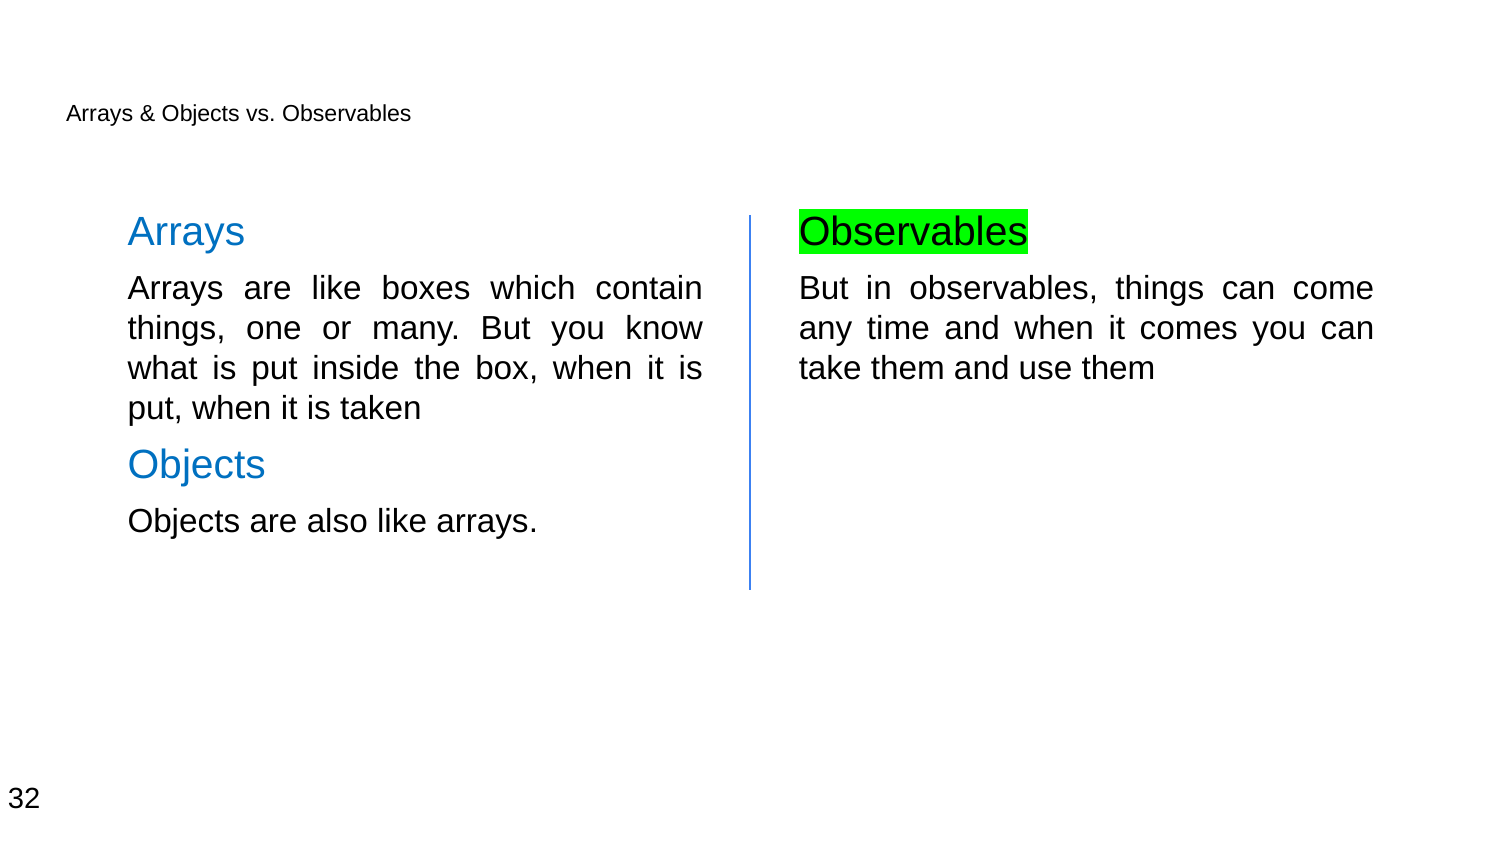

# Arrays & Objects vs. Observables

Observables
But in observables, things can come any time and when it comes you can take them and use them
Arrays
Arrays are like boxes which contain things, one or many. But you know what is put inside the box, when it is put, when it is taken
Objects
Objects are also like arrays.

32